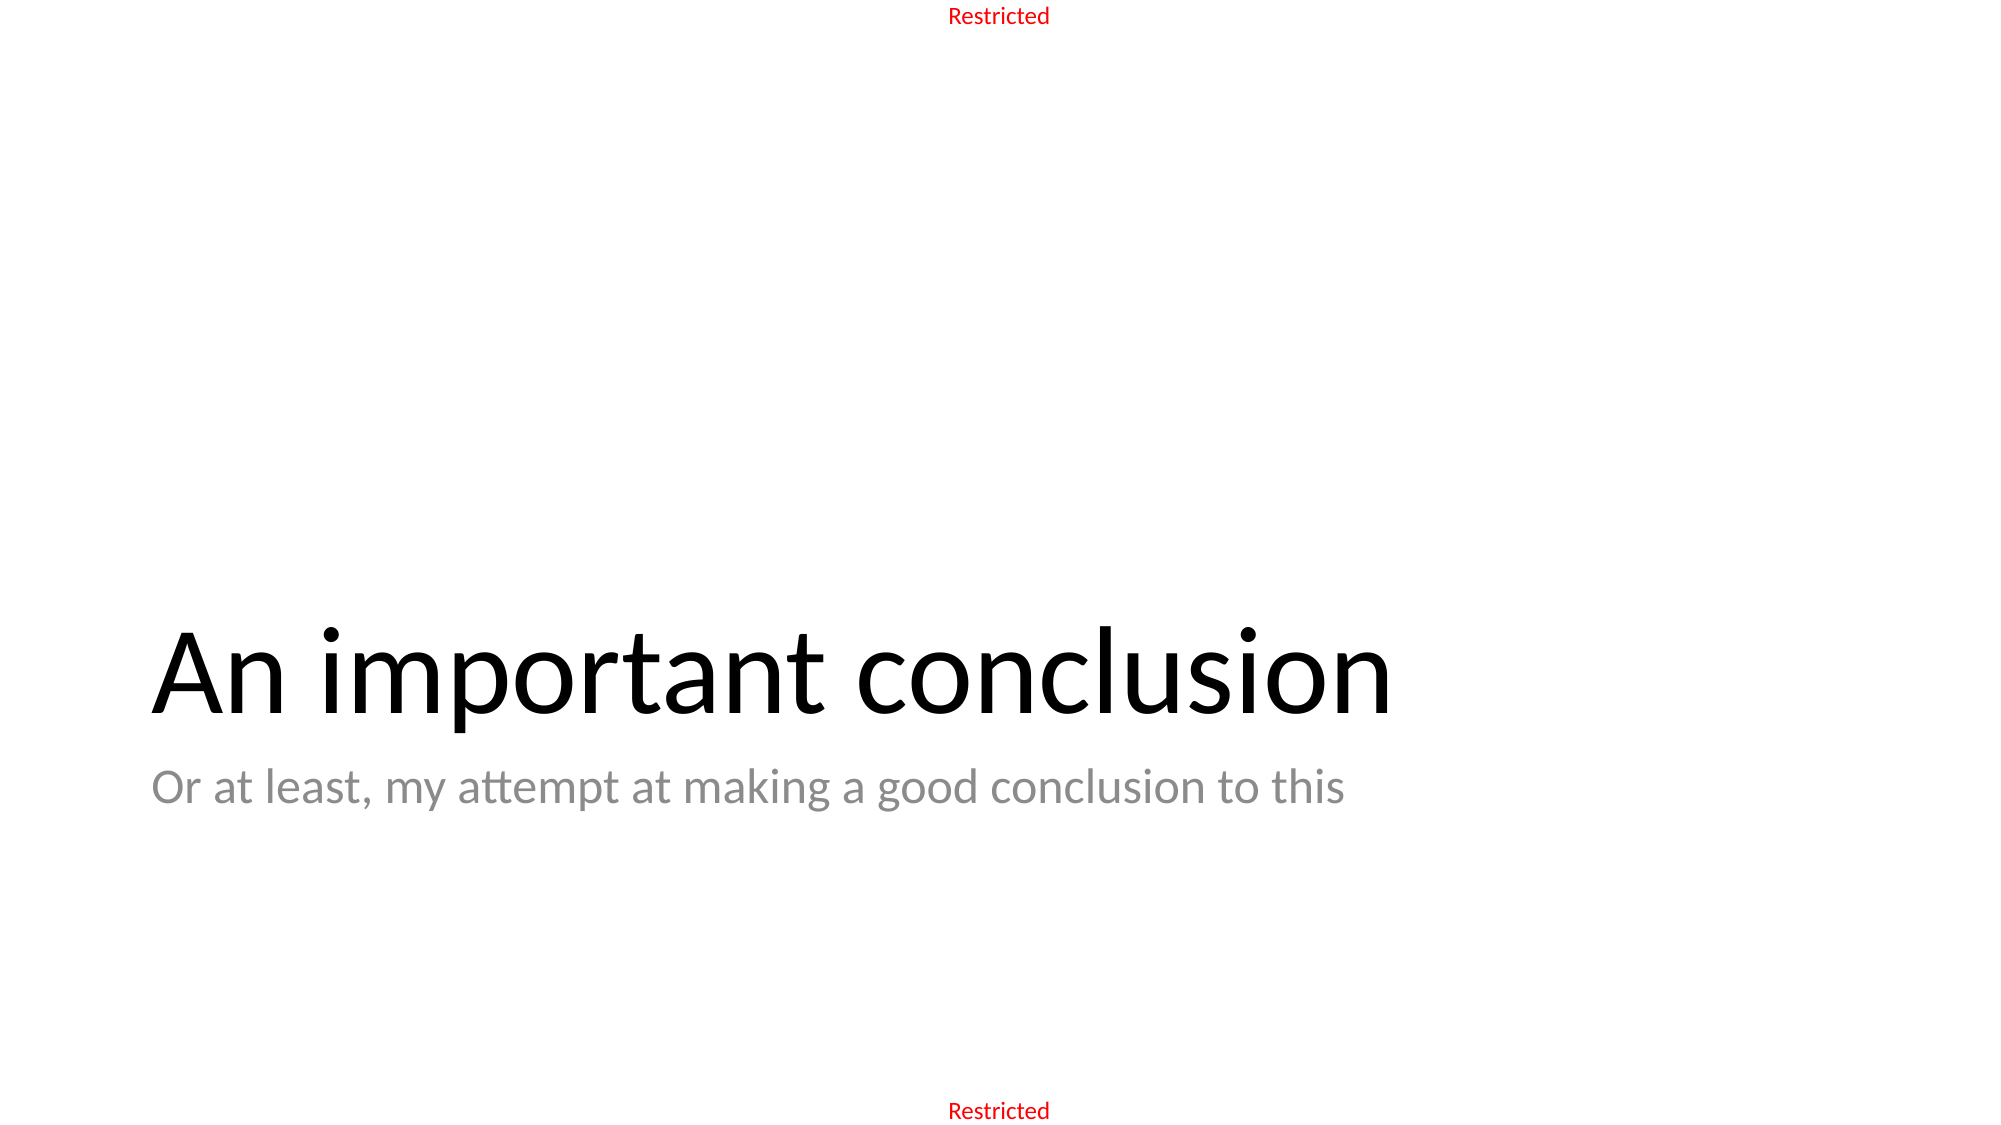

# An important conclusion
Or at least, my attempt at making a good conclusion to this